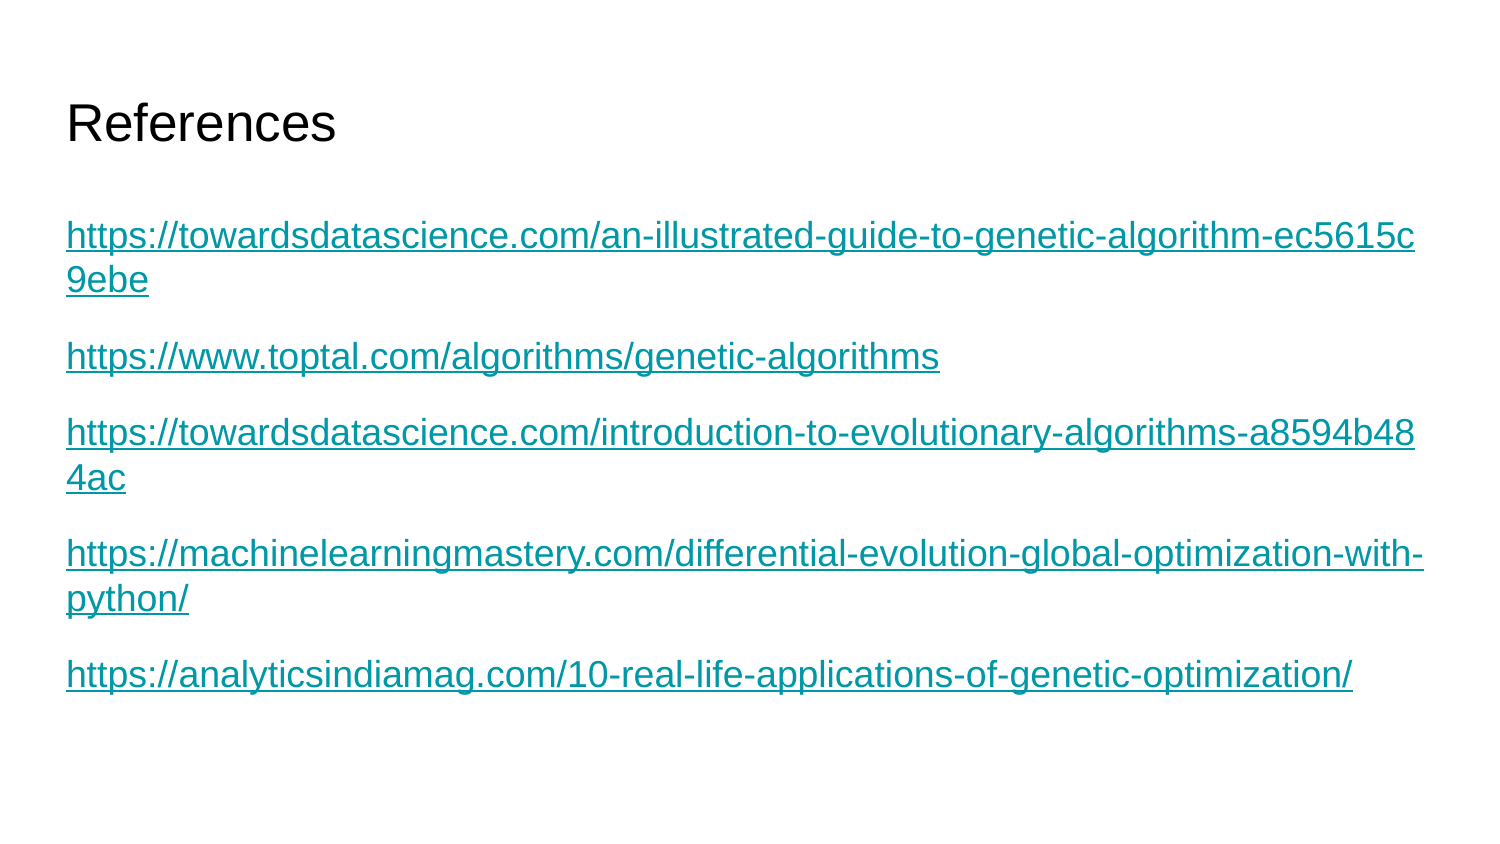

# References
https://towardsdatascience.com/an-illustrated-guide-to-genetic-algorithm-ec5615c9ebe
https://www.toptal.com/algorithms/genetic-algorithms
https://towardsdatascience.com/introduction-to-evolutionary-algorithms-a8594b484ac
https://machinelearningmastery.com/differential-evolution-global-optimization-with-python/
https://analyticsindiamag.com/10-real-life-applications-of-genetic-optimization/